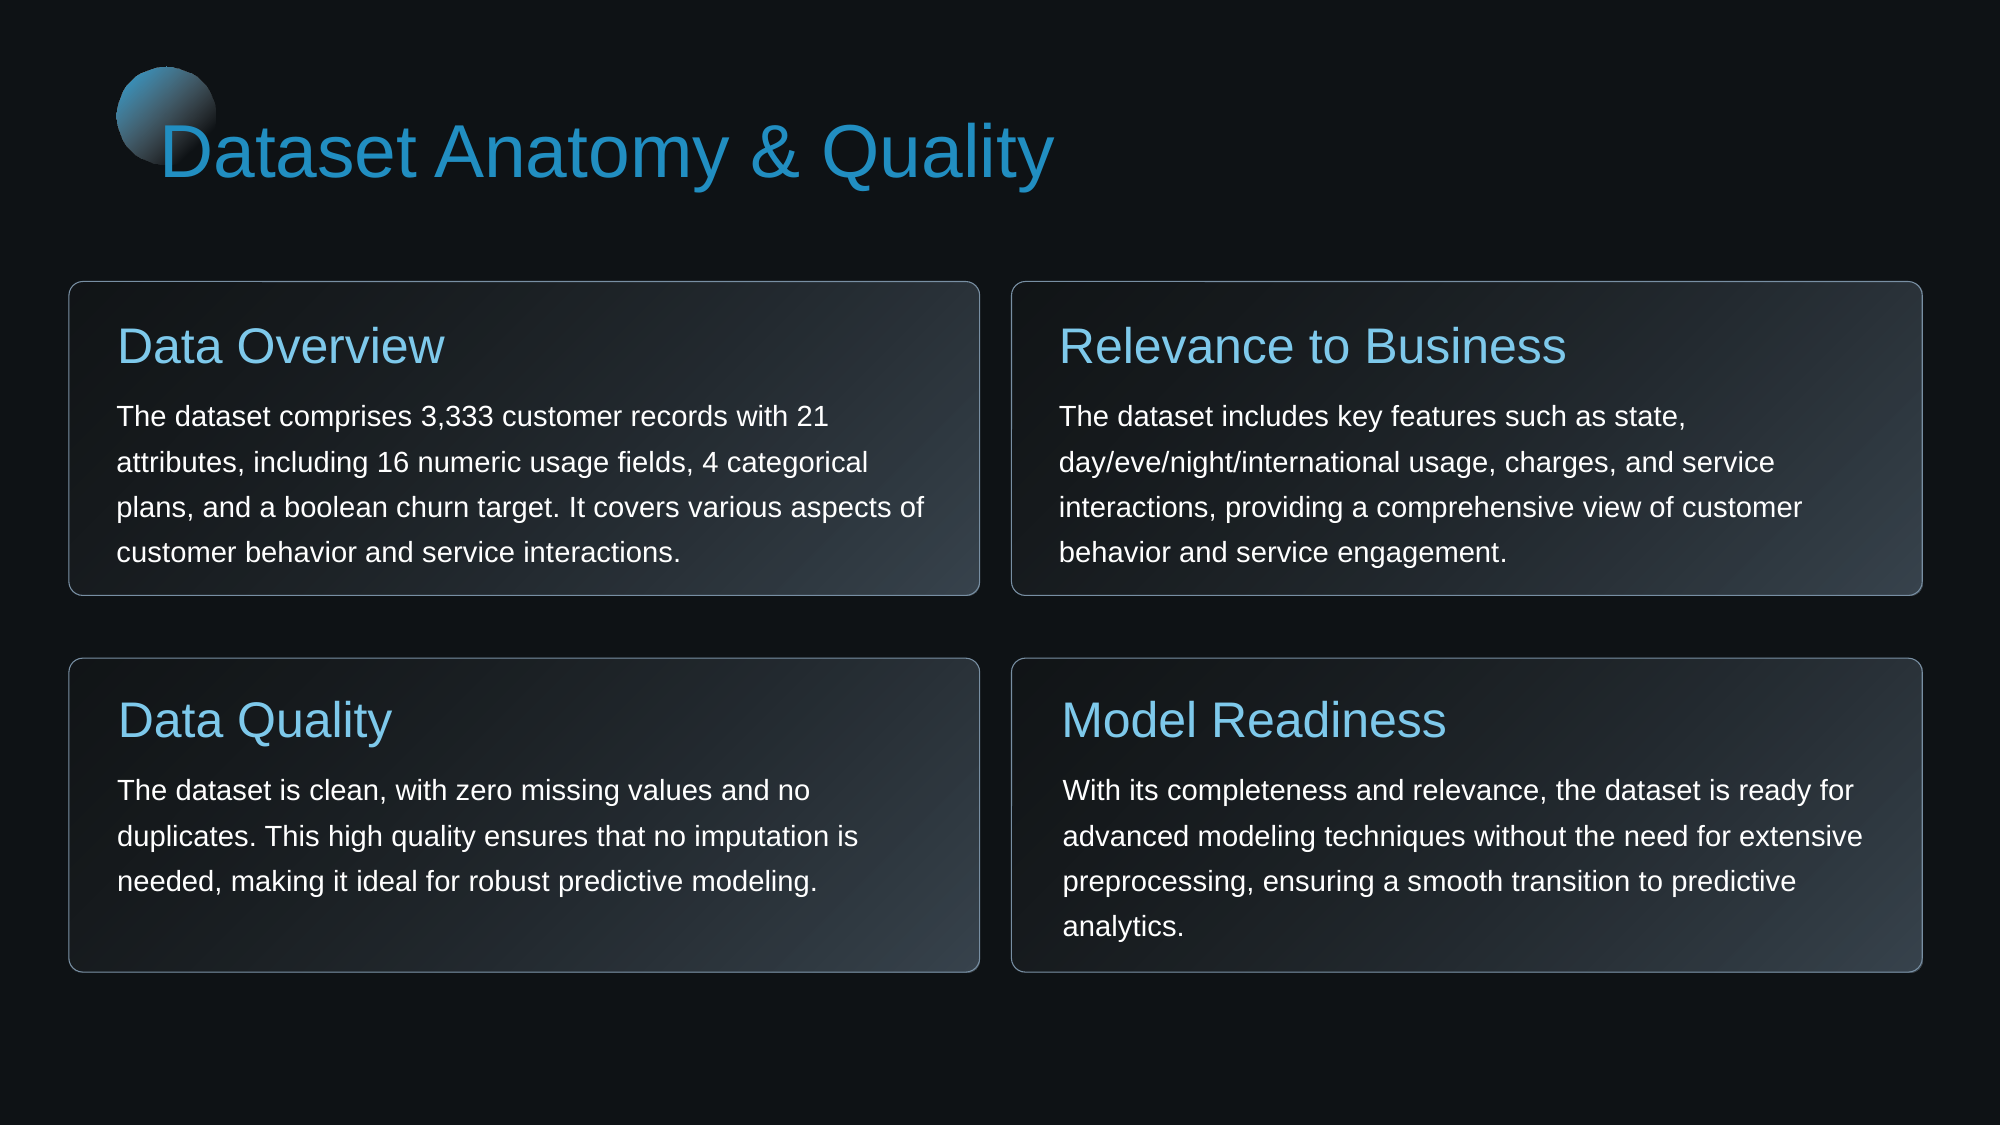

Dataset Anatomy & Quality

Data Overview
Relevance to Business
The dataset comprises 3,333 customer records with 21 attributes, including 16 numeric usage fields, 4 categorical plans, and a boolean churn target. It covers various aspects of customer behavior and service interactions.
The dataset includes key features such as state, day/eve/night/international usage, charges, and service interactions, providing a comprehensive view of customer behavior and service engagement.

Data Quality
Model Readiness
The dataset is clean, with zero missing values and no duplicates. This high quality ensures that no imputation is needed, making it ideal for robust predictive modeling.
With its completeness and relevance, the dataset is ready for advanced modeling techniques without the need for extensive preprocessing, ensuring a smooth transition to predictive analytics.